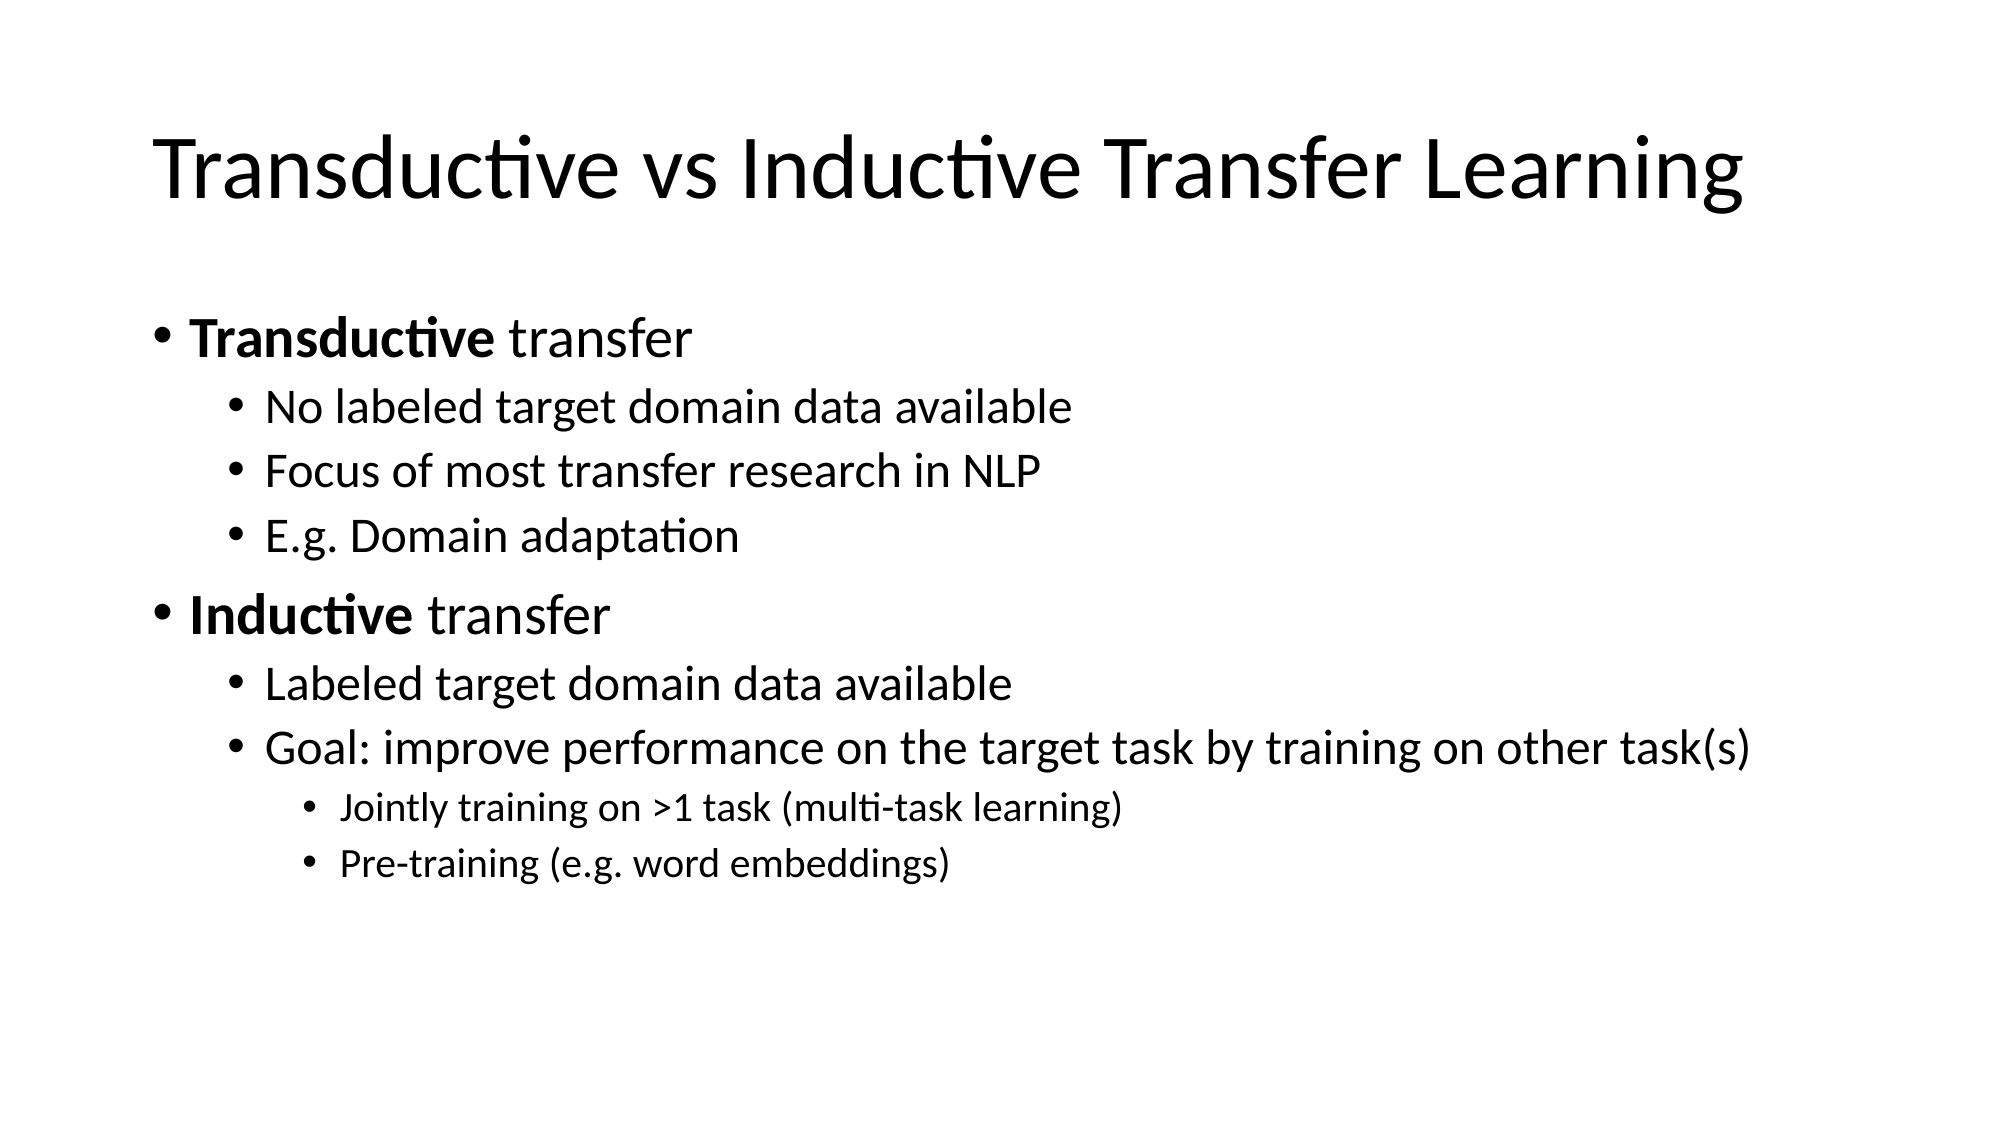

# Transductive vs Inductive Transfer Learning
Transductive transfer
No labeled target domain data available
Focus of most transfer research in NLP
E.g. Domain adaptation
Inductive transfer
Labeled target domain data available
Goal: improve performance on the target task by training on other task(s)
Jointly training on >1 task (multi-task learning)
Pre-training (e.g. word embeddings)